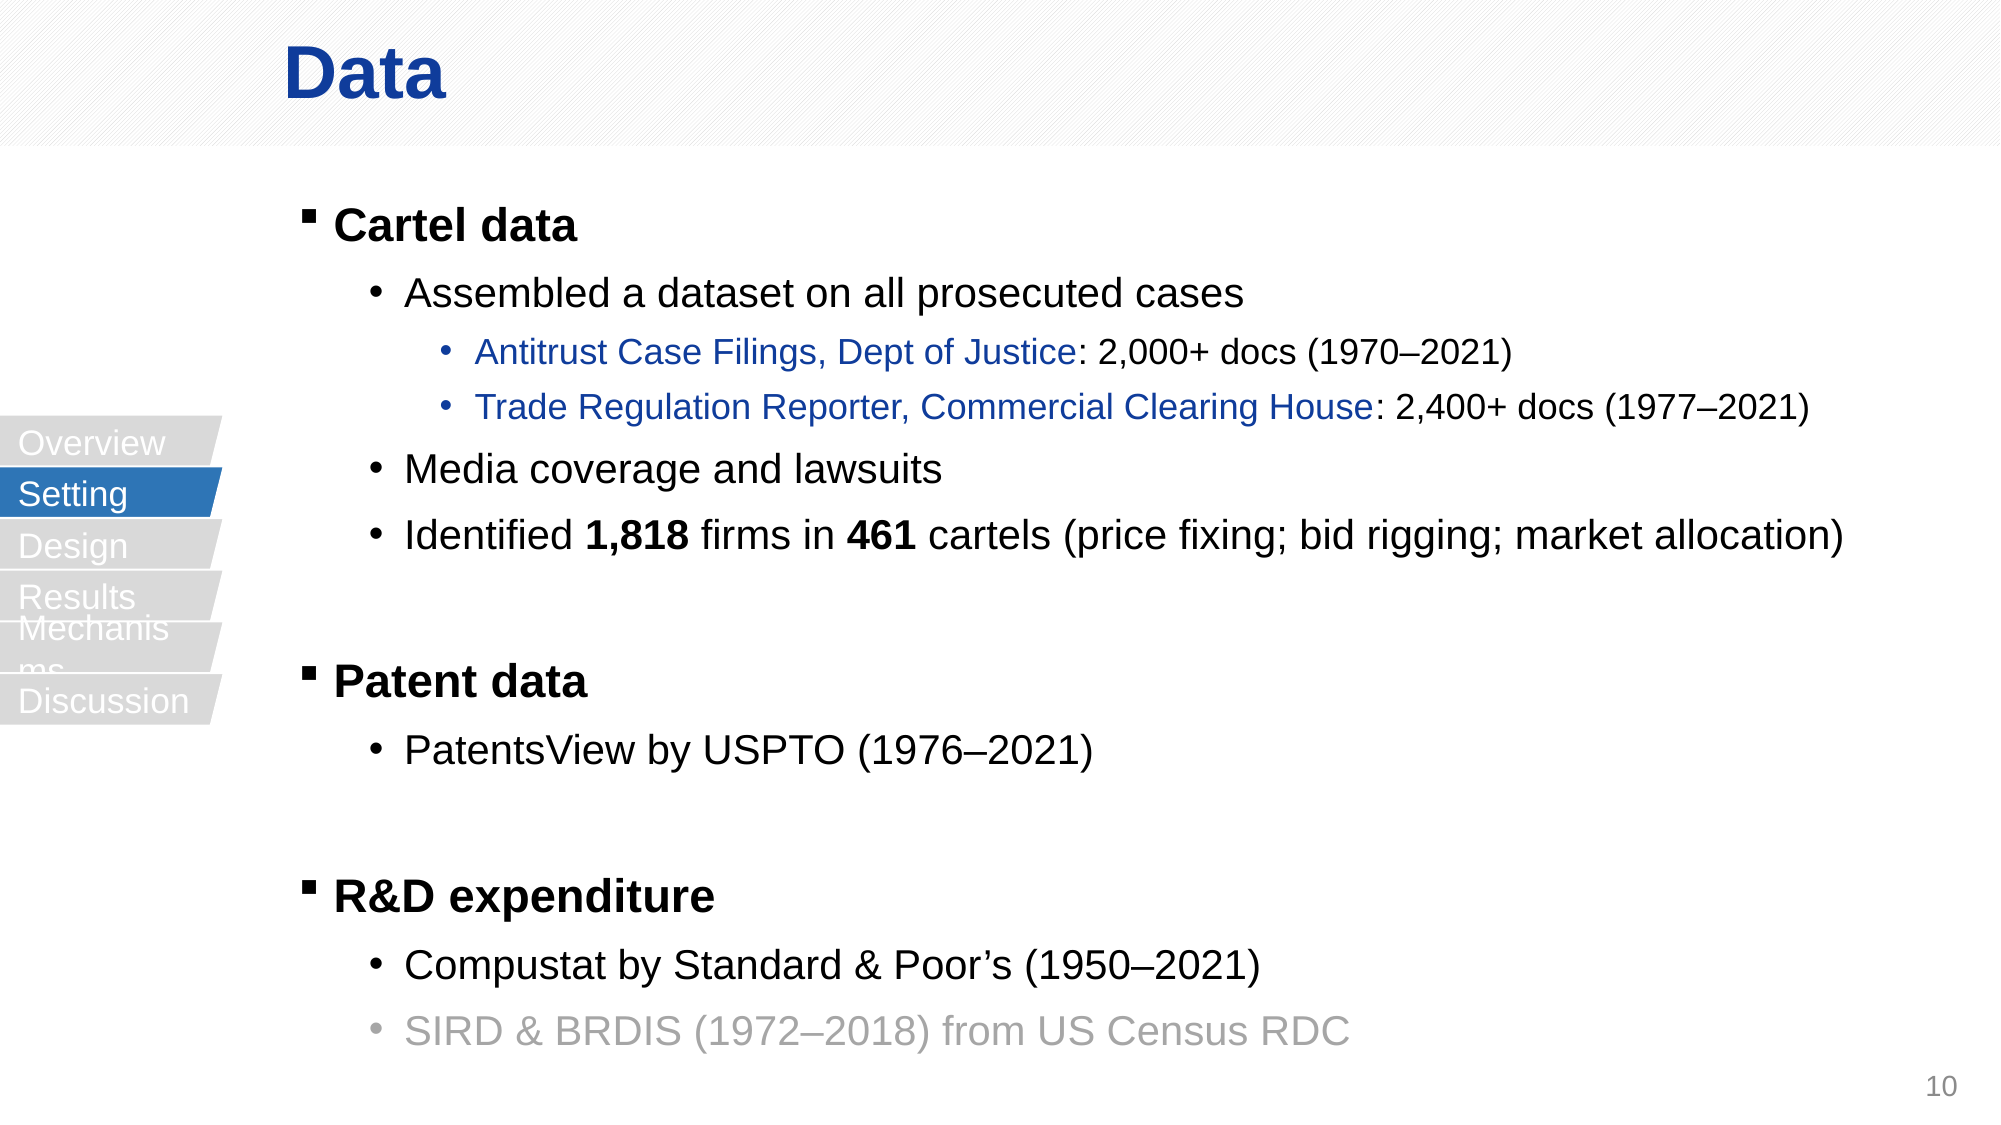

# Data
Cartel data
Assembled a dataset on all prosecuted cases
Antitrust Case Filings, Dept of Justice: 2,000+ docs (1970–2021)
Trade Regulation Reporter, Commercial Clearing House: 2,400+ docs (1977–2021)
Media coverage and lawsuits
Identified 1,818 firms in 461 cartels (price fixing; bid rigging; market allocation)

Patent data
PatentsView by USPTO (1976–2021)

R&D expenditure
Compustat by Standard & Poor’s (1950–2021)
SIRD & BRDIS (1972–2018) from US Census RDC
Overview
Setting
Design
Results
Mechanisms
Discussion
10